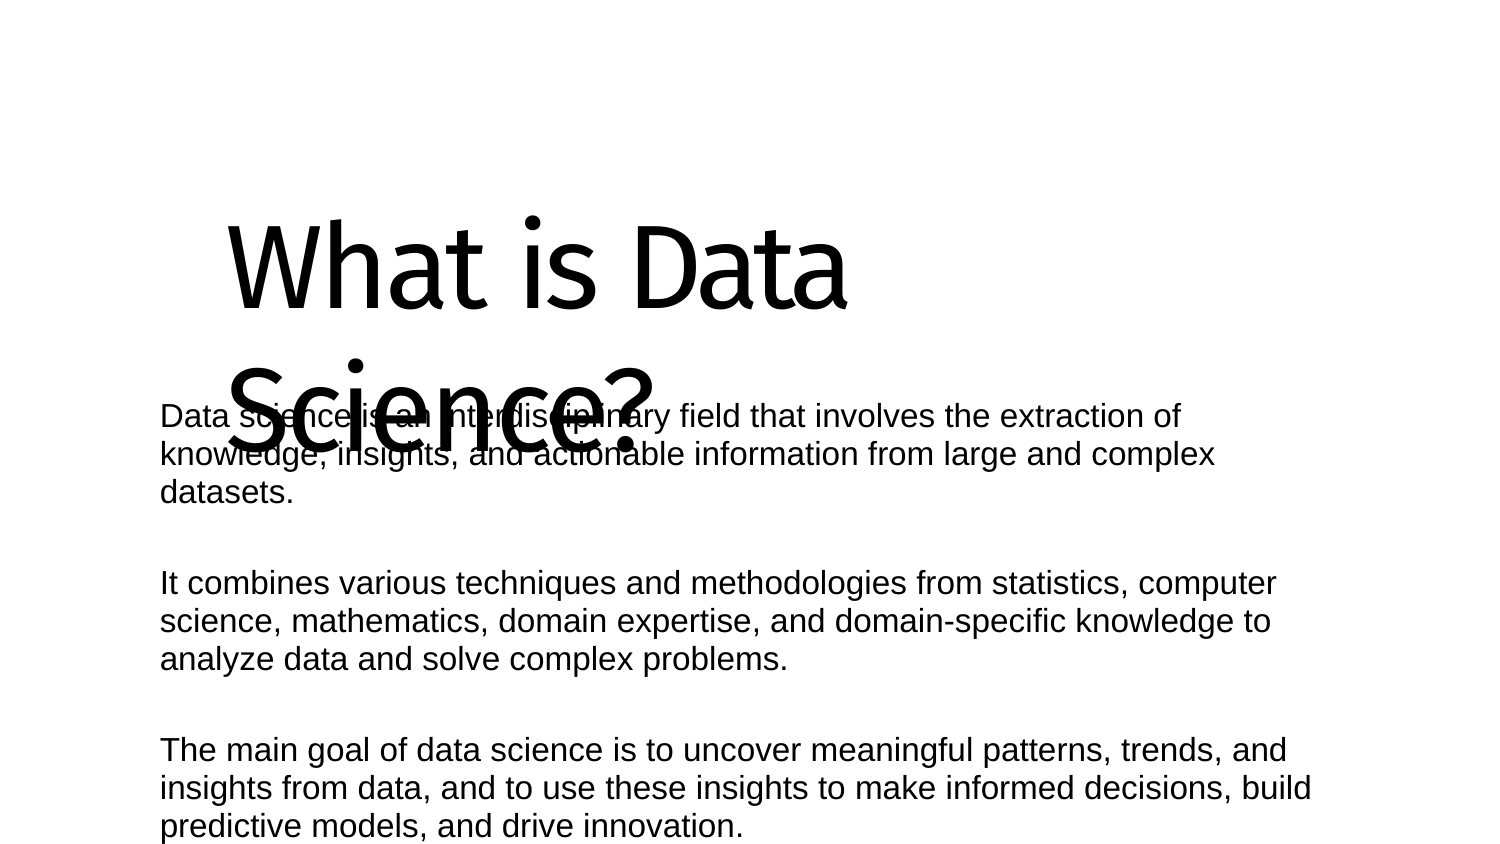

# What is Data Science?
Data science is an interdisciplinary field that involves the extraction of knowledge, insights, and actionable information from large and complex datasets.

It combines various techniques and methodologies from statistics, computer science, mathematics, domain expertise, and domain-specific knowledge to analyze data and solve complex problems.

The main goal of data science is to uncover meaningful patterns, trends, and insights from data, and to use these insights to make informed decisions, build predictive models, and drive innovation.